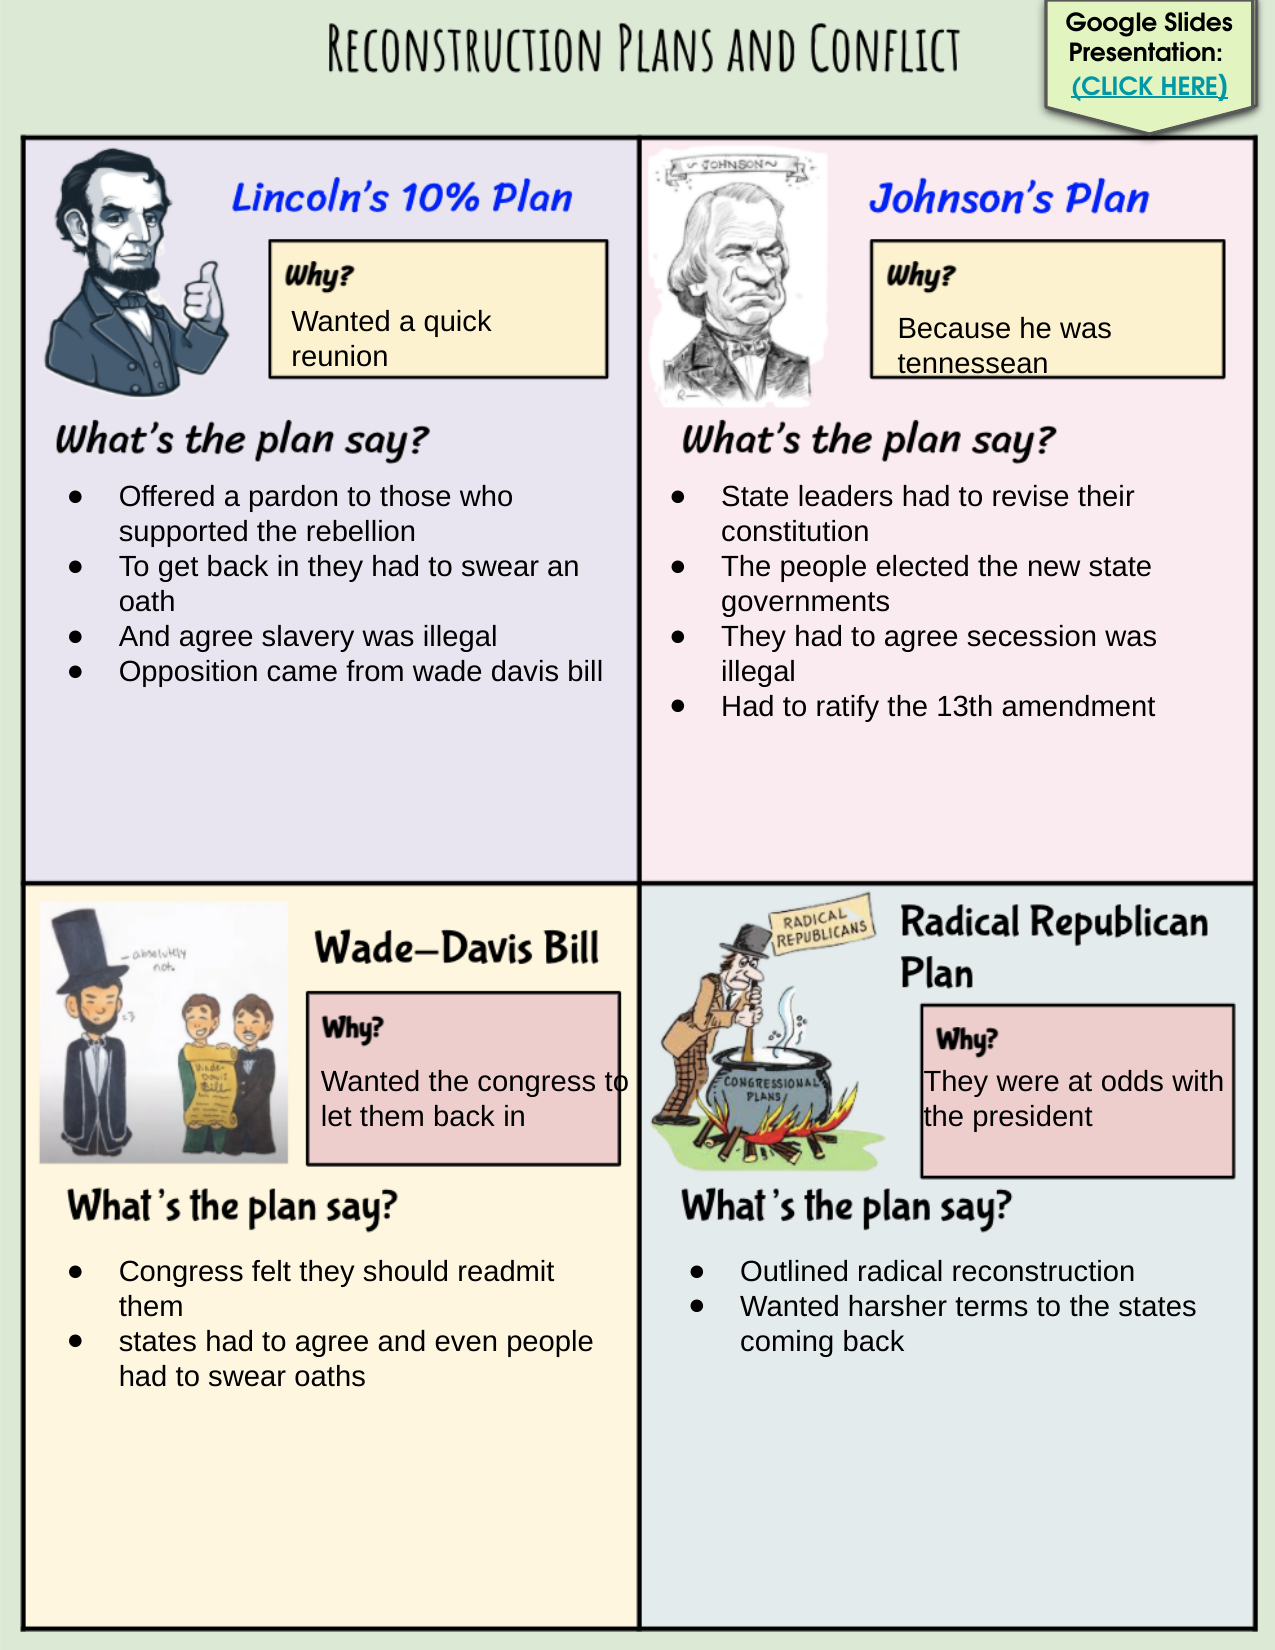

Google Slides Presentation:
(CLICK HERE)
Wanted a quick reunion
Because he was tennessean
Offered a pardon to those who supported the rebellion
To get back in they had to swear an oath
And agree slavery was illegal
Opposition came from wade davis bill

State leaders had to revise their constitution
The people elected the new state governments
They had to agree secession was illegal
Had to ratify the 13th amendment
Wanted the congress to let them back in
They were at odds with the president
Congress felt they should readmit them
states had to agree and even people had to swear oaths
Outlined radical reconstruction
Wanted harsher terms to the states coming back